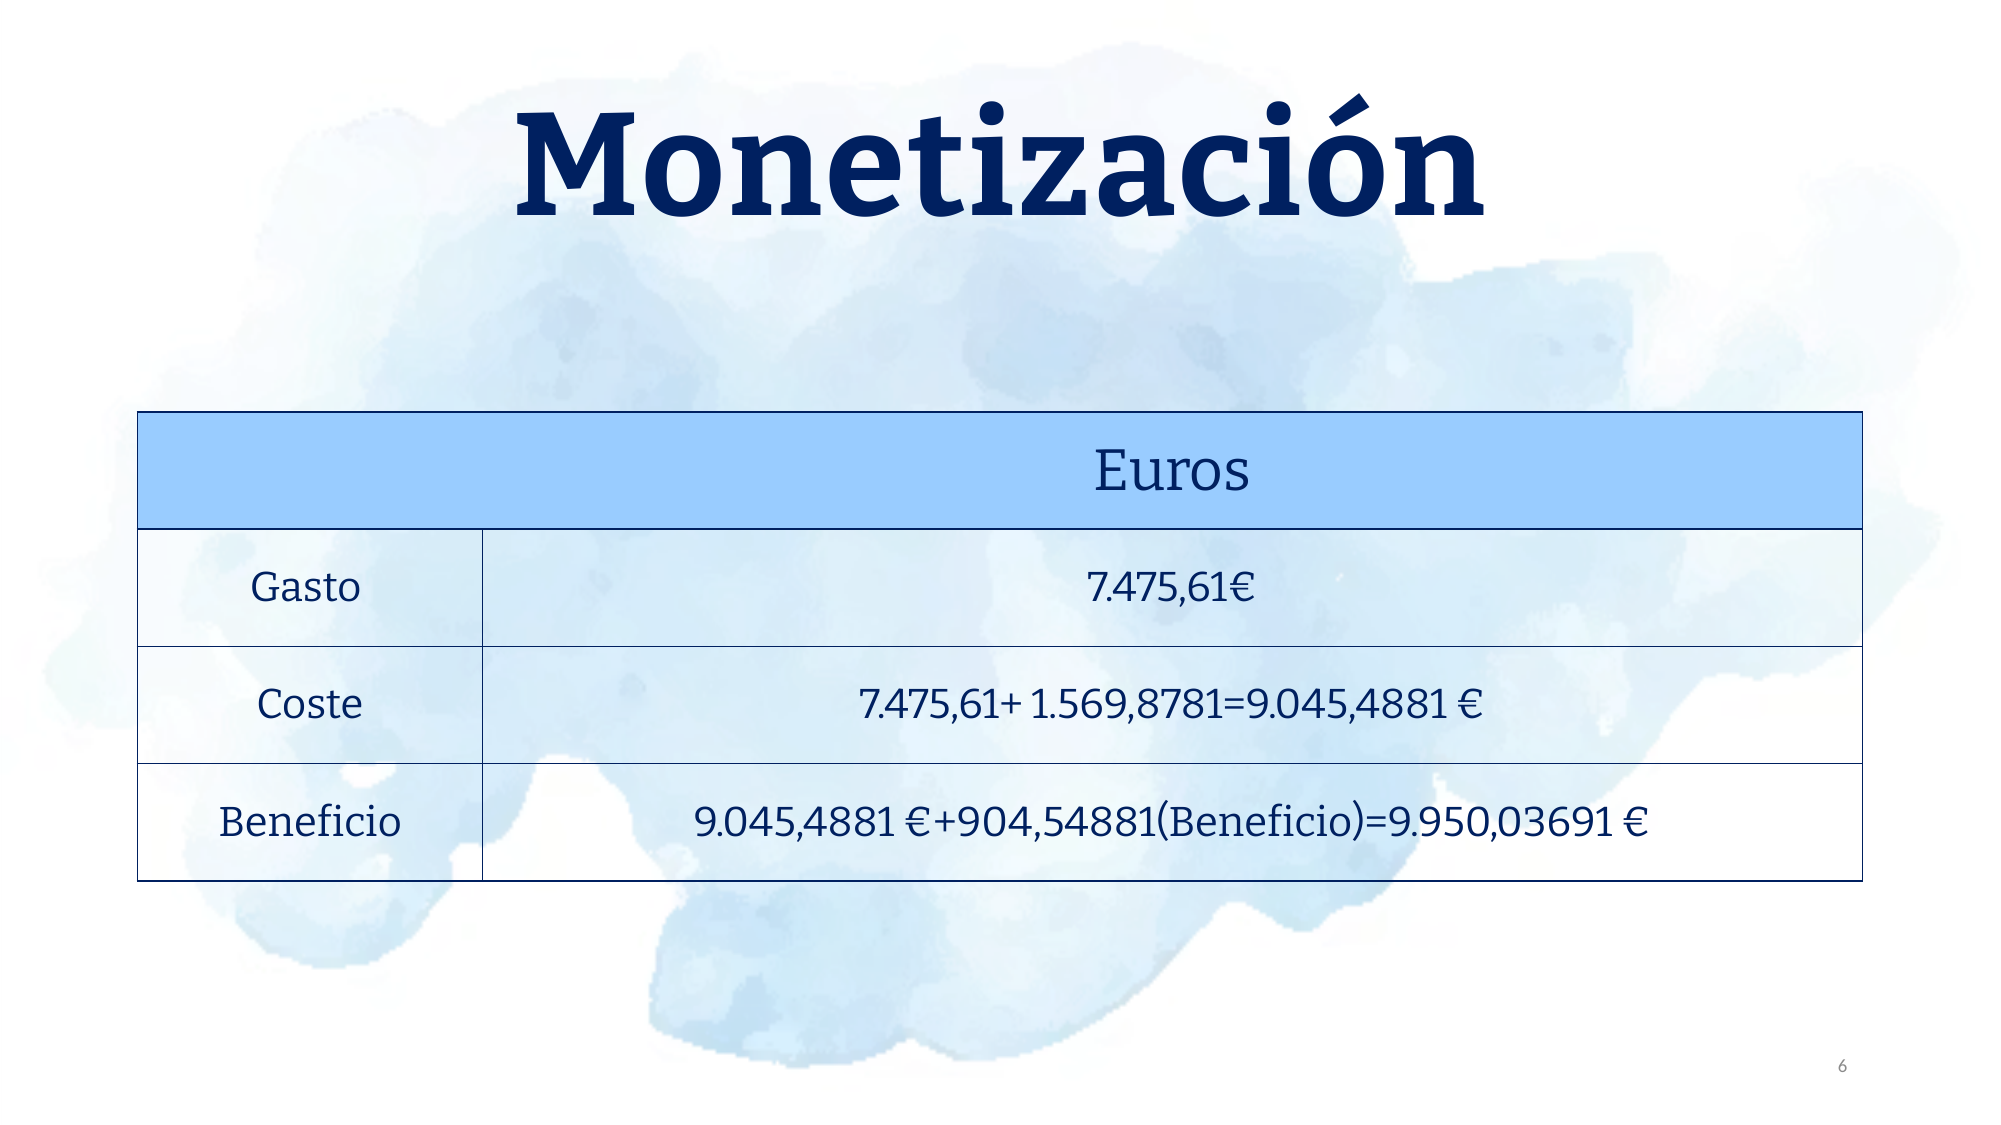

# Monetización
| ​ | Euros |
| --- | --- |
| Gasto | 7.475,61€ |
| Coste | 7.475,61+ 1.569,8781=9.045,4881 € |
| Beneficio | 9.045,4881 €+904,54881(Beneficio)=9.950,03691 € |
6